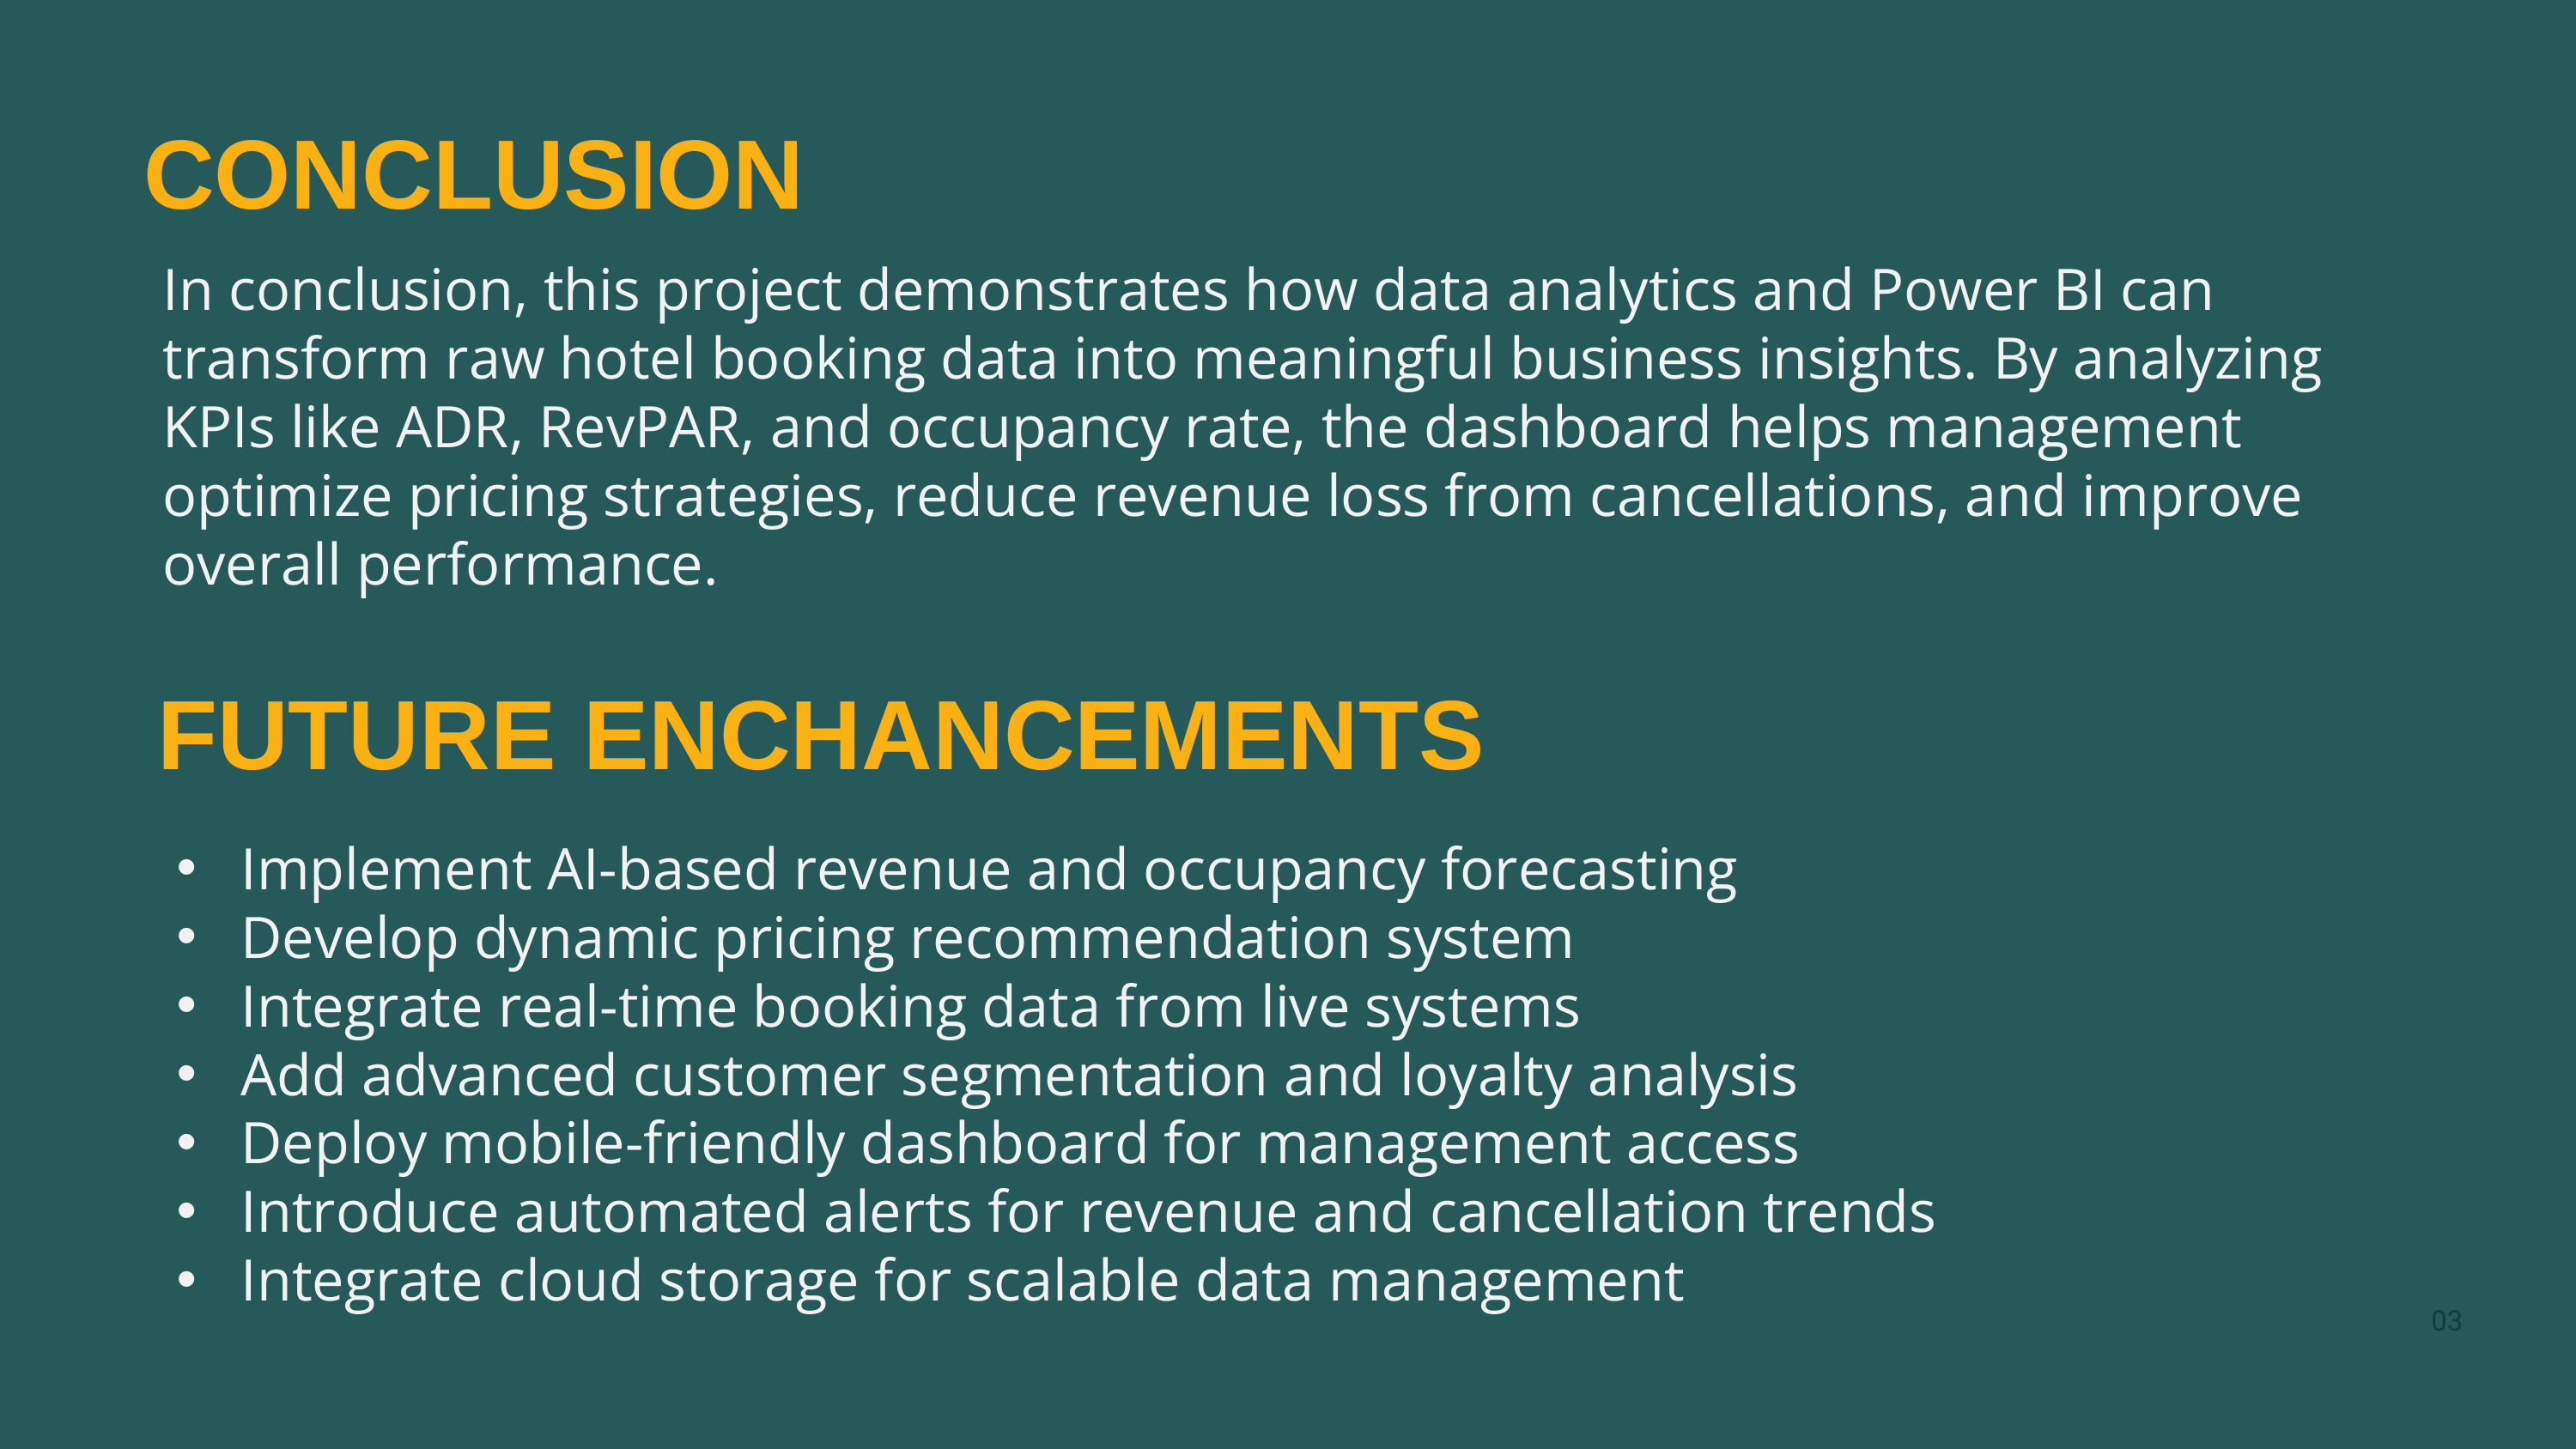

CONCLUSION
In conclusion, this project demonstrates how data analytics and Power BI can transform raw hotel booking data into meaningful business insights. By analyzing KPIs like ADR, RevPAR, and occupancy rate, the dashboard helps management optimize pricing strategies, reduce revenue loss from cancellations, and improve overall performance.

FUTURE ENCHANCEMENTS

Implement AI-based revenue and occupancy forecasting
Develop dynamic pricing recommendation system
Integrate real-time booking data from live systems
Add advanced customer segmentation and loyalty analysis
Deploy mobile-friendly dashboard for management access
Introduce automated alerts for revenue and cancellation trends
Integrate cloud storage for scalable data management

03